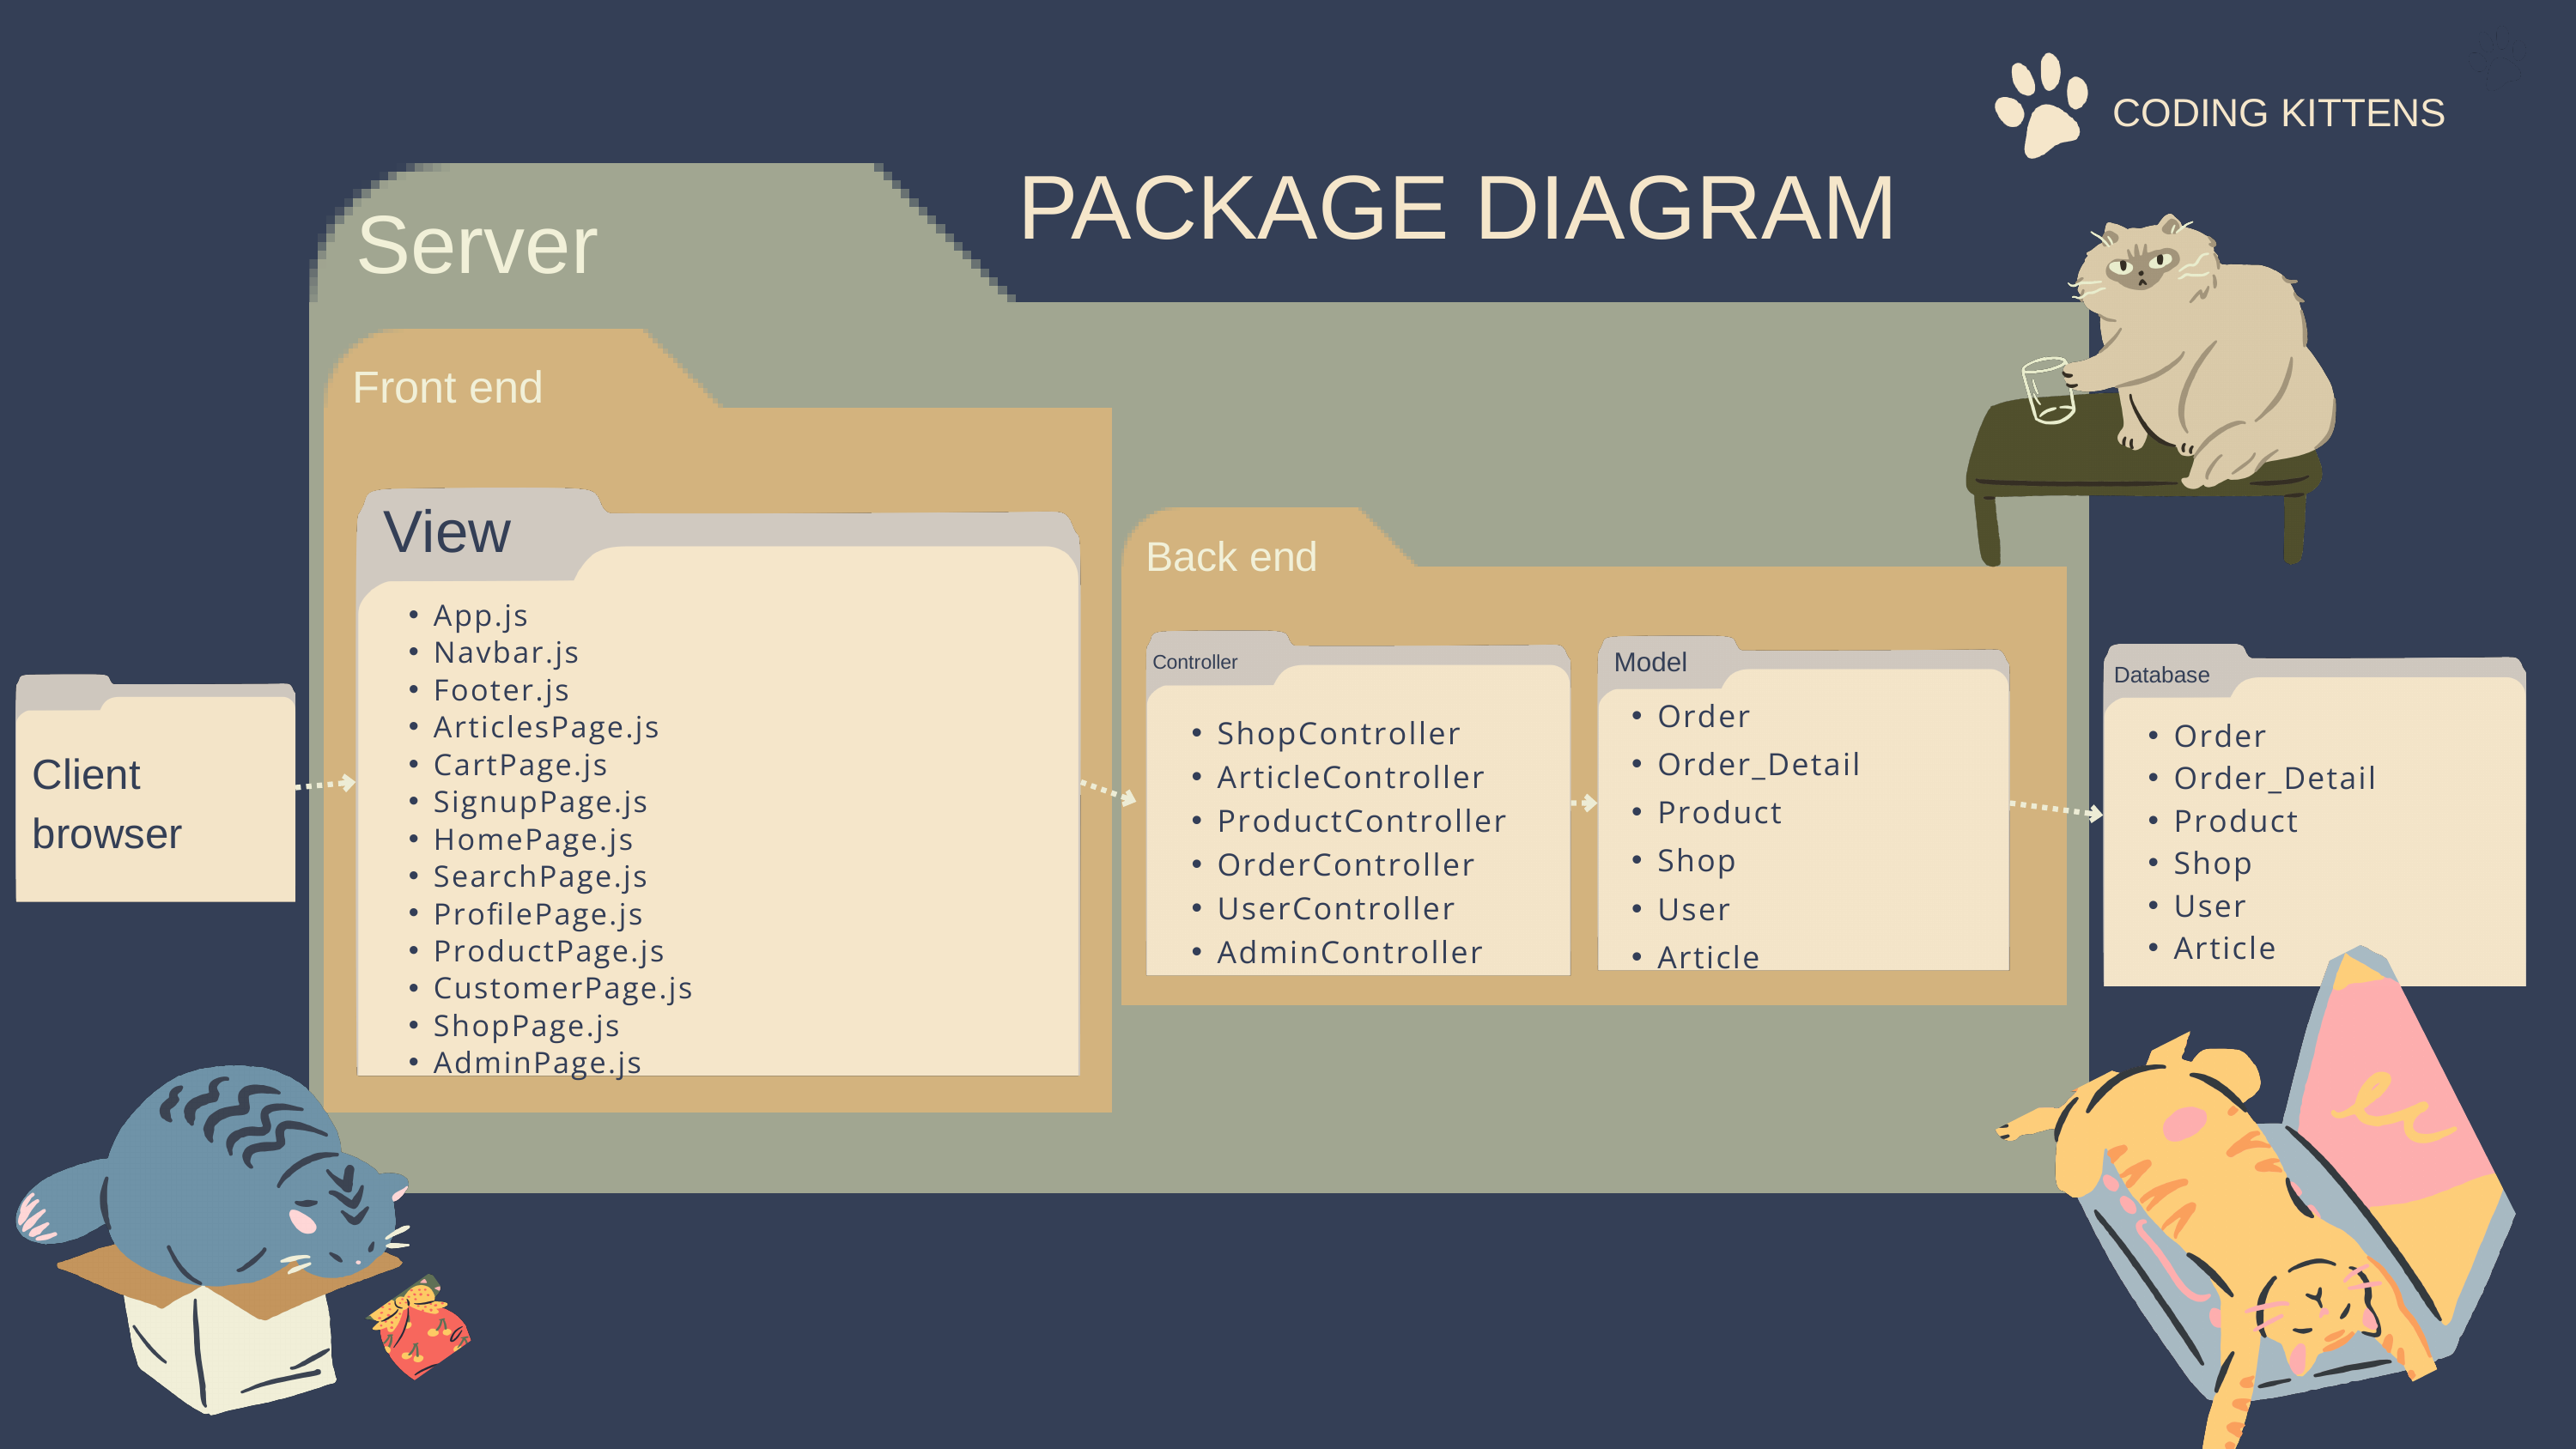

CODING KITTENS

CODING KITTENS
PACKAGE DIAGRAM

Server

Front end
View

Back end
App.js
Navbar.js
Footer.js
ArticlesPage.js
CartPage.js
SignupPage.js
HomePage.js
SearchPage.js
ProfilePage.js
ProductPage.js
CustomerPage.js
ShopPage.js
AdminPage.js

Model

Controller
Database

Client browser
Order
Order_Detail
Product
Shop
User
Article
ShopController
ArticleController
ProductController
OrderController
UserController
AdminController
Order
Order_Detail
Product
Shop
User
Article